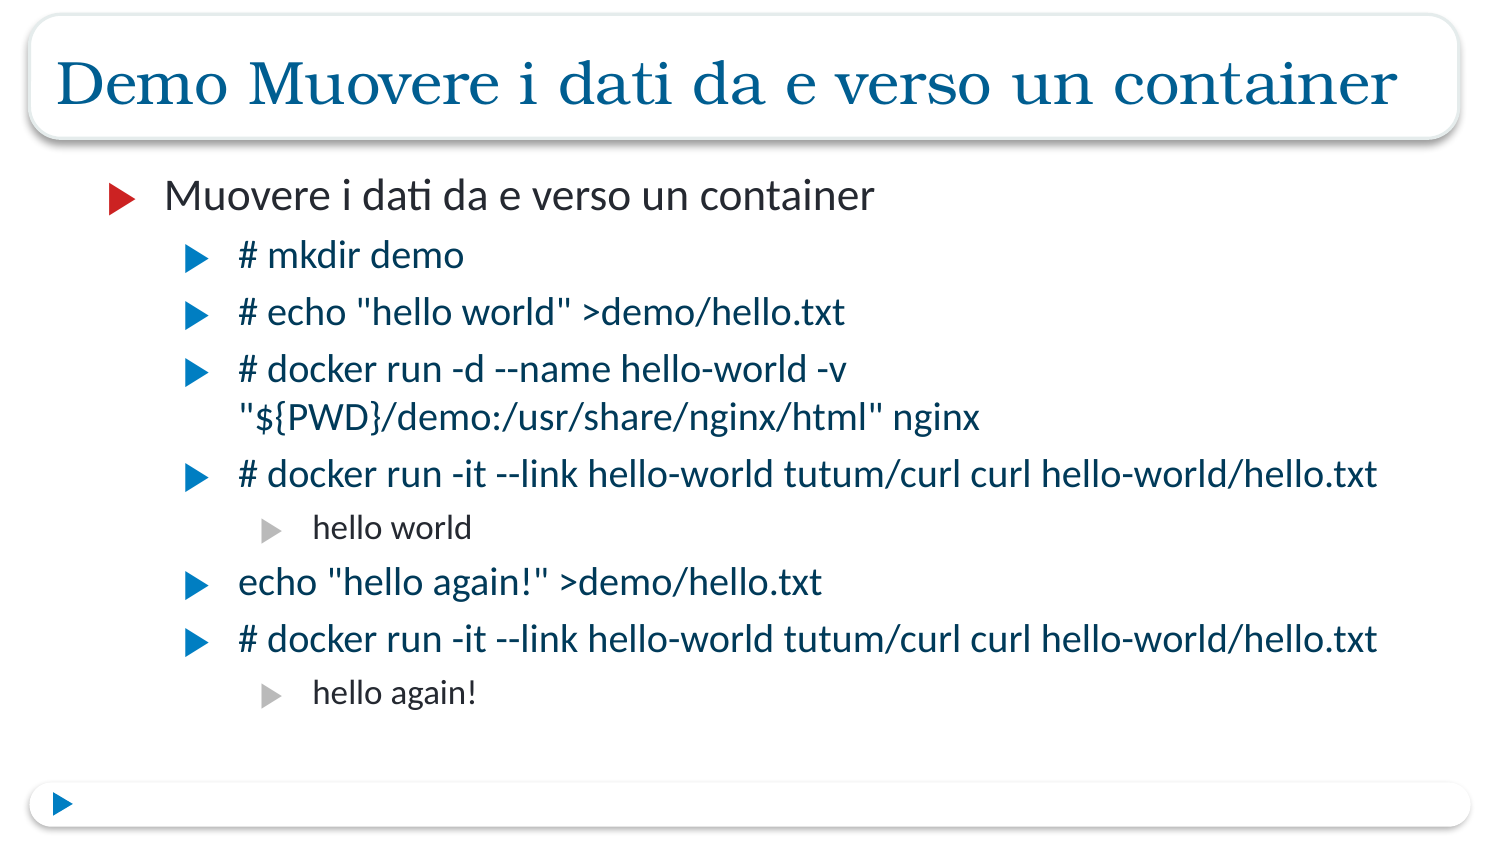

# Demo Muovere i dati da e verso un container
Muovere i dati da e verso un container
# mkdir demo
# echo "hello world" >demo/hello.txt
# docker run -d --name hello-world -v "${PWD}/demo:/usr/share/nginx/html" nginx
# docker run -it --link hello-world tutum/curl curl hello-world/hello.txt
hello world
echo "hello again!" >demo/hello.txt
# docker run -it --link hello-world tutum/curl curl hello-world/hello.txt
hello again!